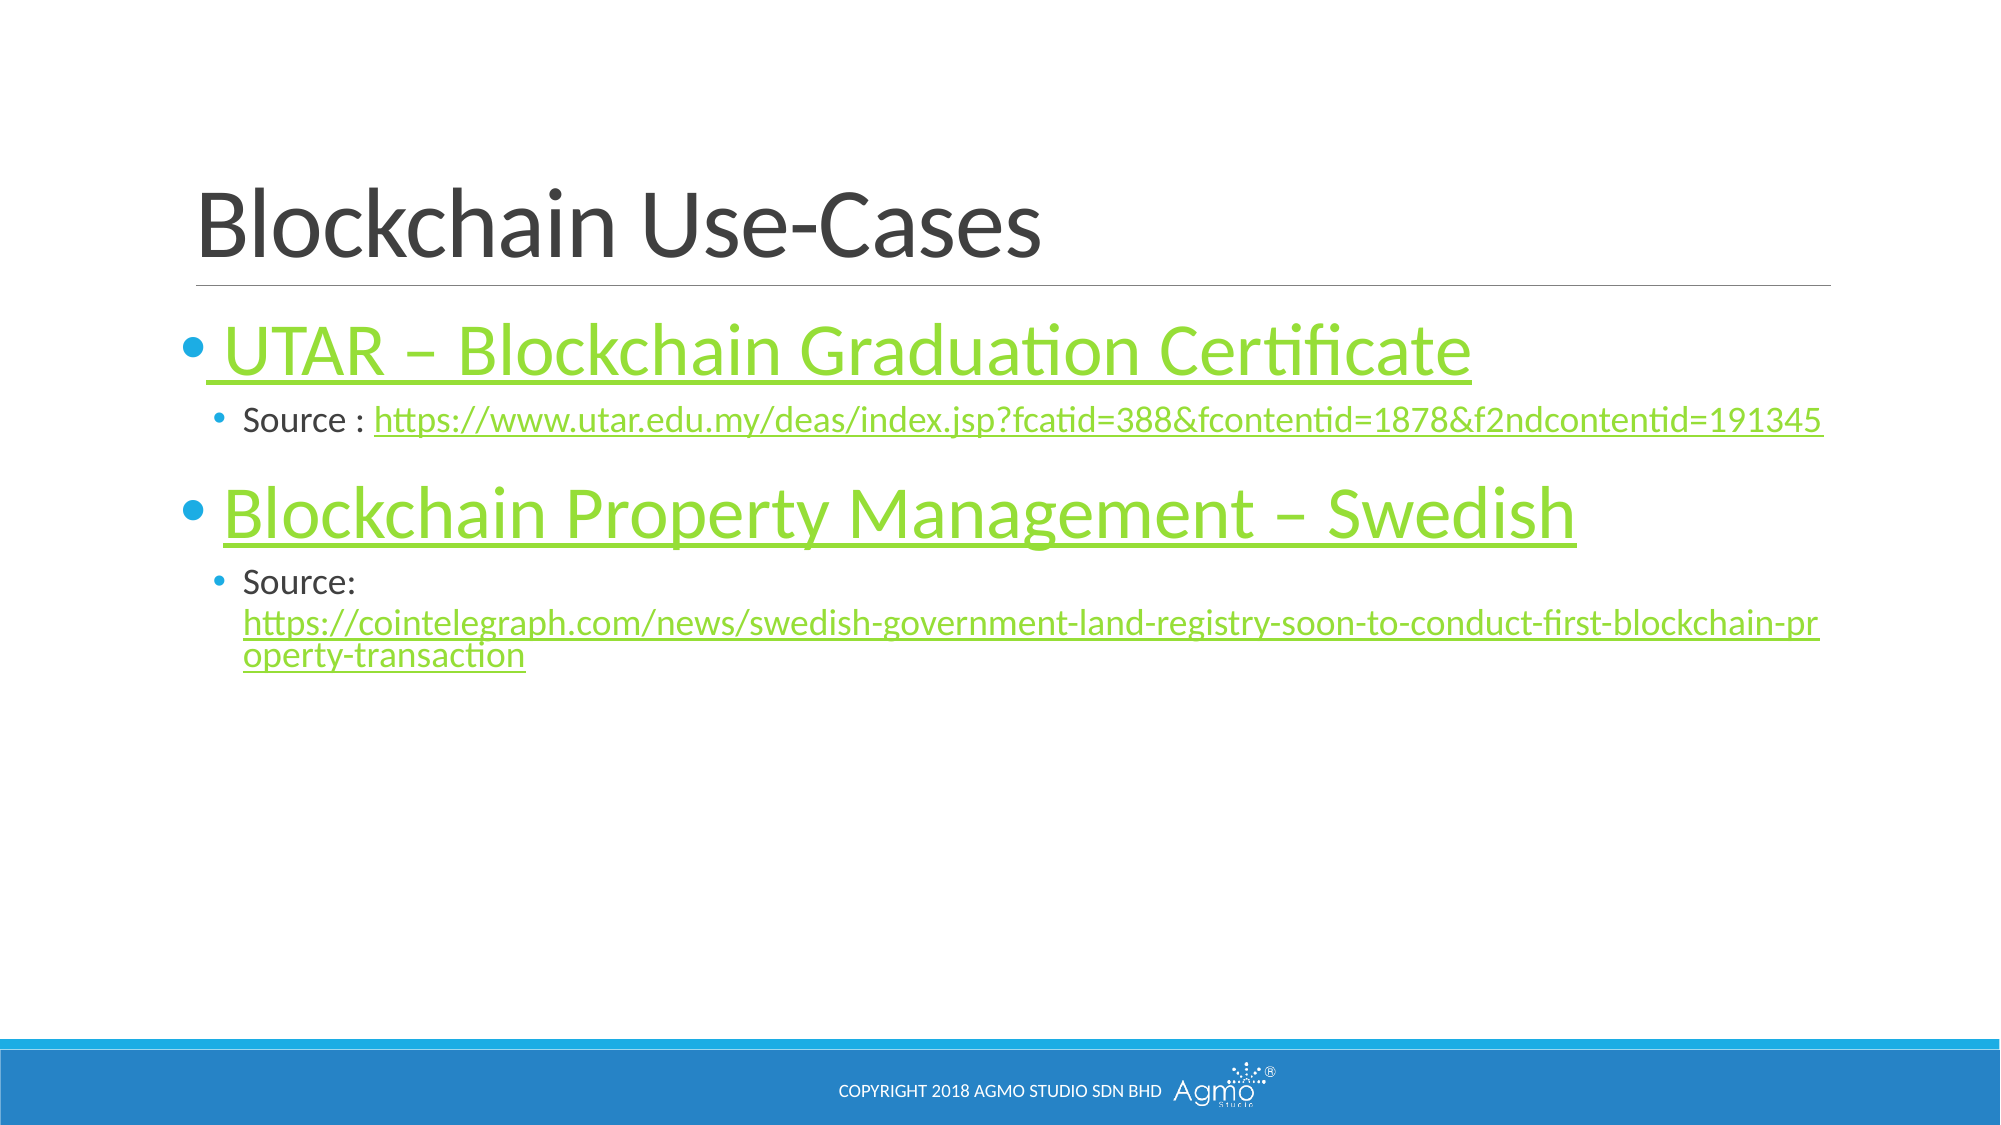

# Blockchain Use-Cases
 UTAR – Blockchain Graduation Certificate
Source : https://www.utar.edu.my/deas/index.jsp?fcatid=388&fcontentid=1878&f2ndcontentid=191345
 Blockchain Property Management – Swedish
Source: https://cointelegraph.com/news/swedish-government-land-registry-soon-to-conduct-first-blockchain-property-transaction
Copyright 2018 Agmo Studio Sdn Bhd